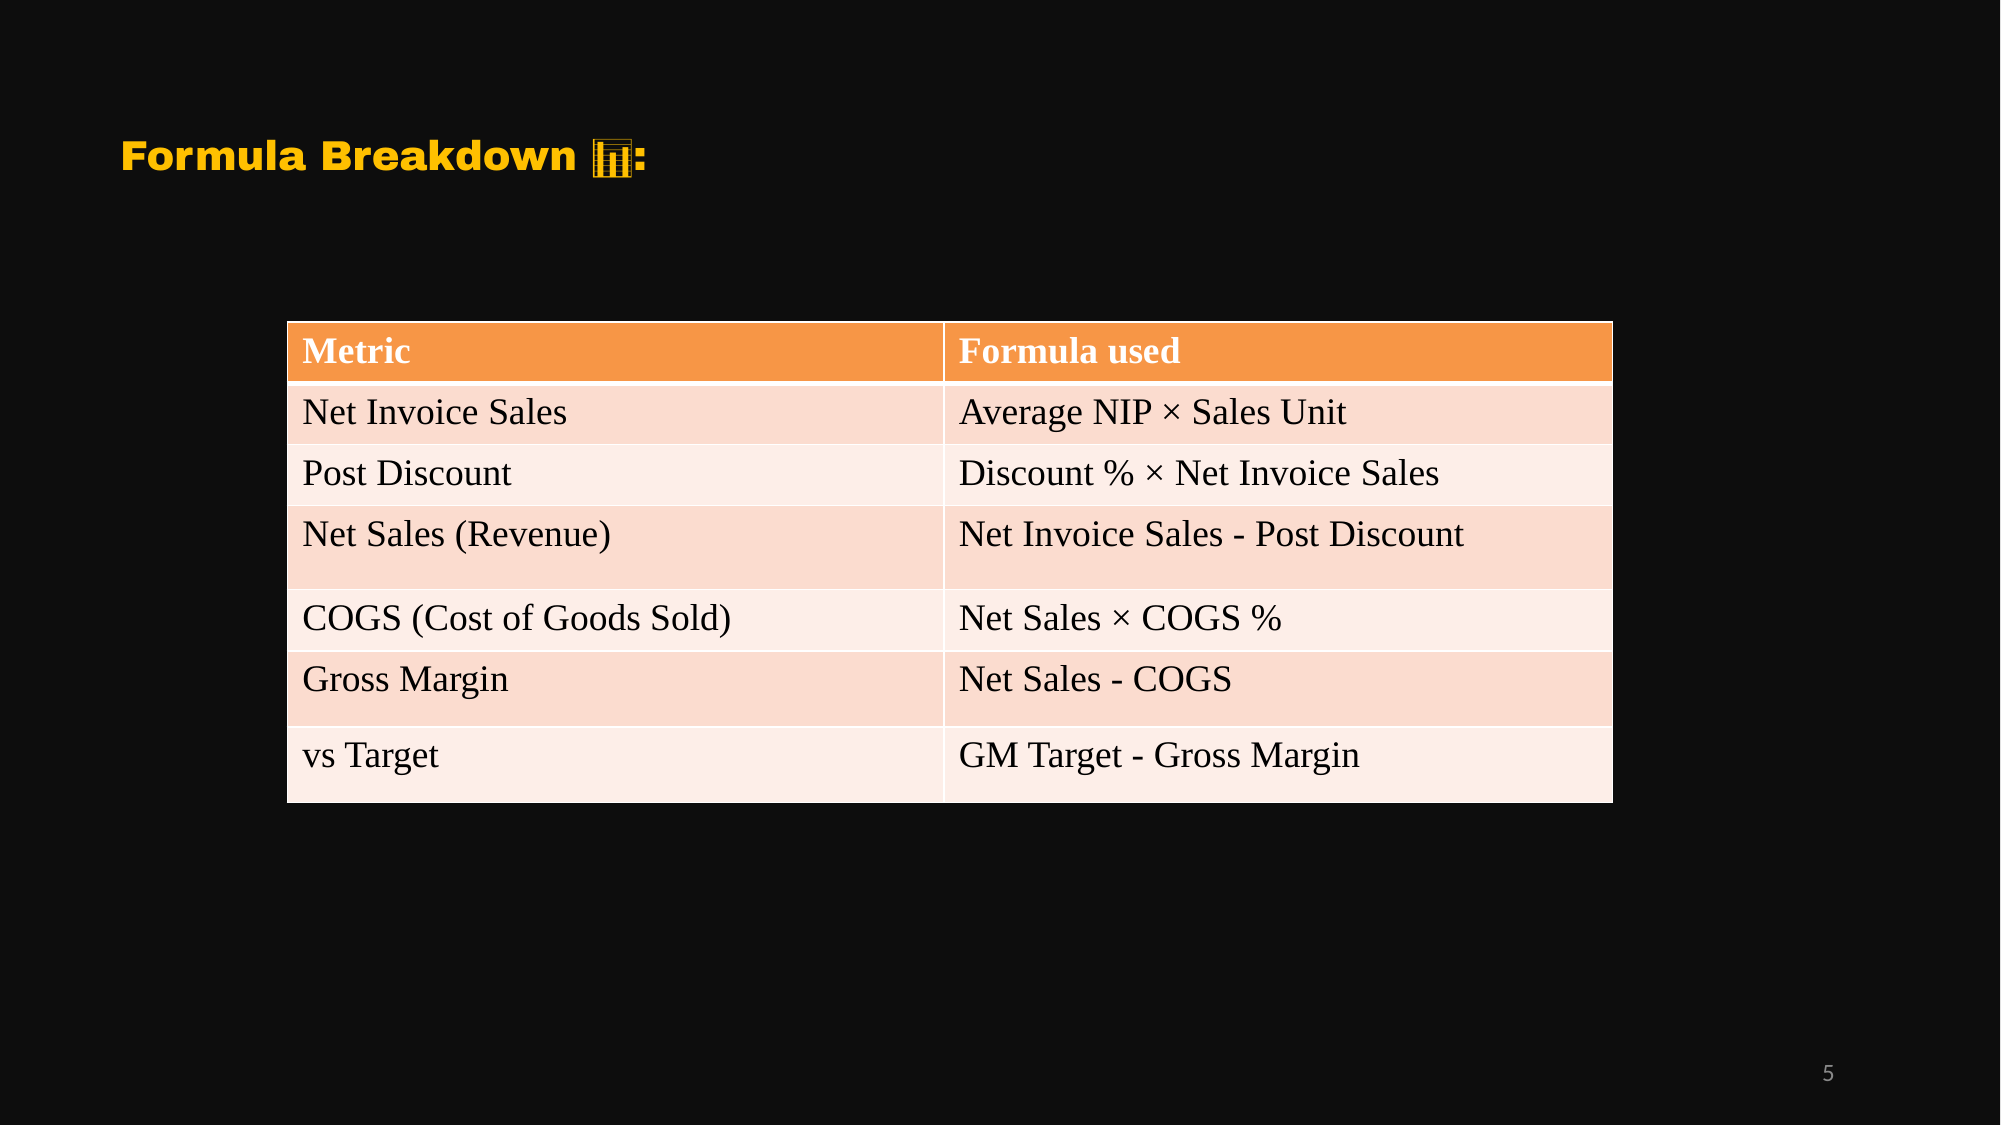

# Formula Breakdown 📊:
| Metric | Formula used |
| --- | --- |
| Net Invoice Sales | Average NIP × Sales Unit |
| Post Discount | Discount % × Net Invoice Sales |
| Net Sales (Revenue) | Net Invoice Sales - Post Discount |
| COGS (Cost of Goods Sold) | Net Sales × COGS % |
| Gross Margin | Net Sales - COGS |
| vs Target | GM Target - Gross Margin |
5